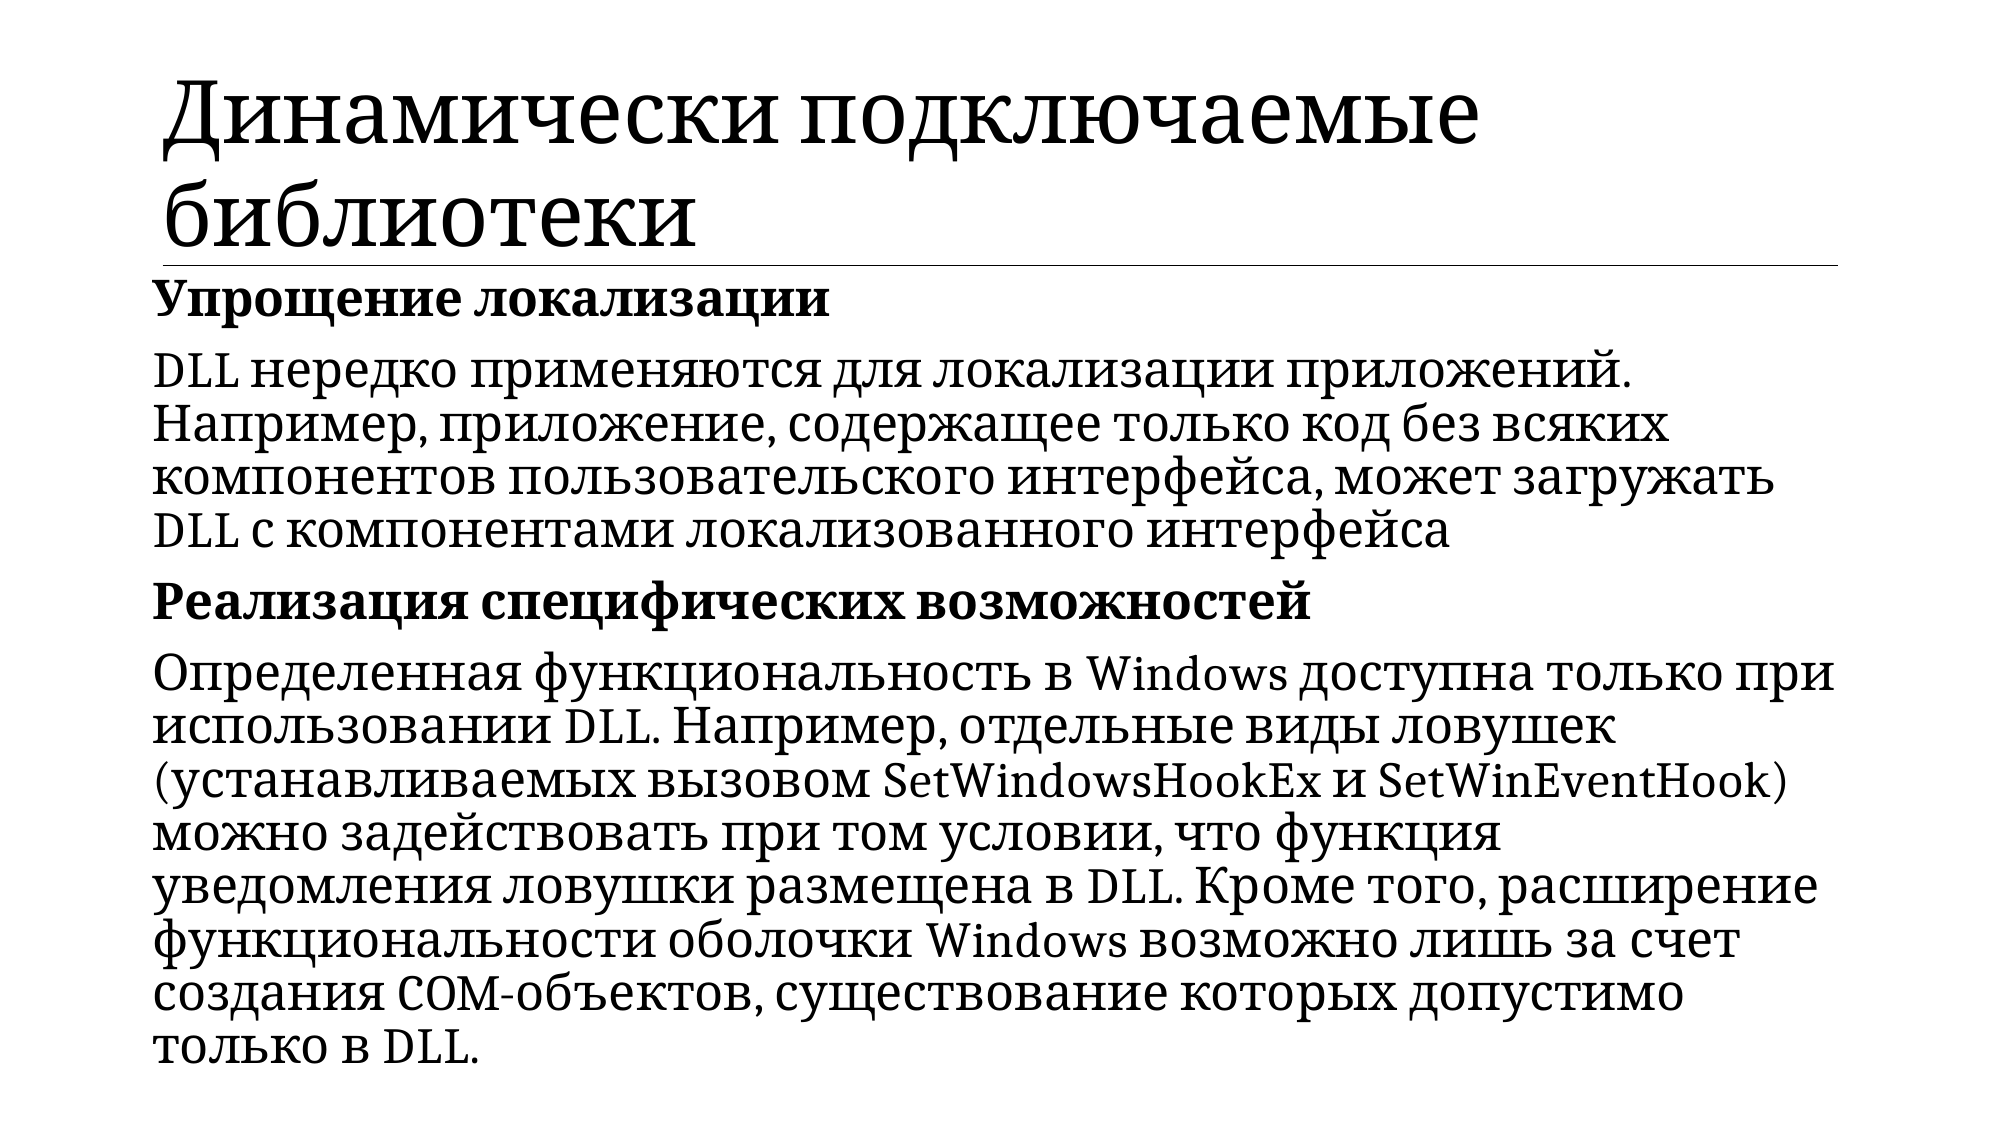

| Динамически подключаемые библиотеки |
| --- |
Упрощение локализации
DLL нередко применяются для локализации приложений. Например, приложение, содержащее только код без всяких компонентов пользовательского интерфейса, может загружать DLL с компонентами локализованного интерфейса
Реализация специфических возможностей
Определенная функциональность в Windows доступна только при использовании DLL. Например, отдельные виды ловушек (устанавливаемых вызовом SetWindowsHookEx и SetWinEventHook) можно задействовать при том условии, что функция уведомления ловушки размещена в DLL. Кроме того, расширение функциональности оболочки Windows возможно лишь за счет создания COM-объектов, существование которых допустимо только в DLL.